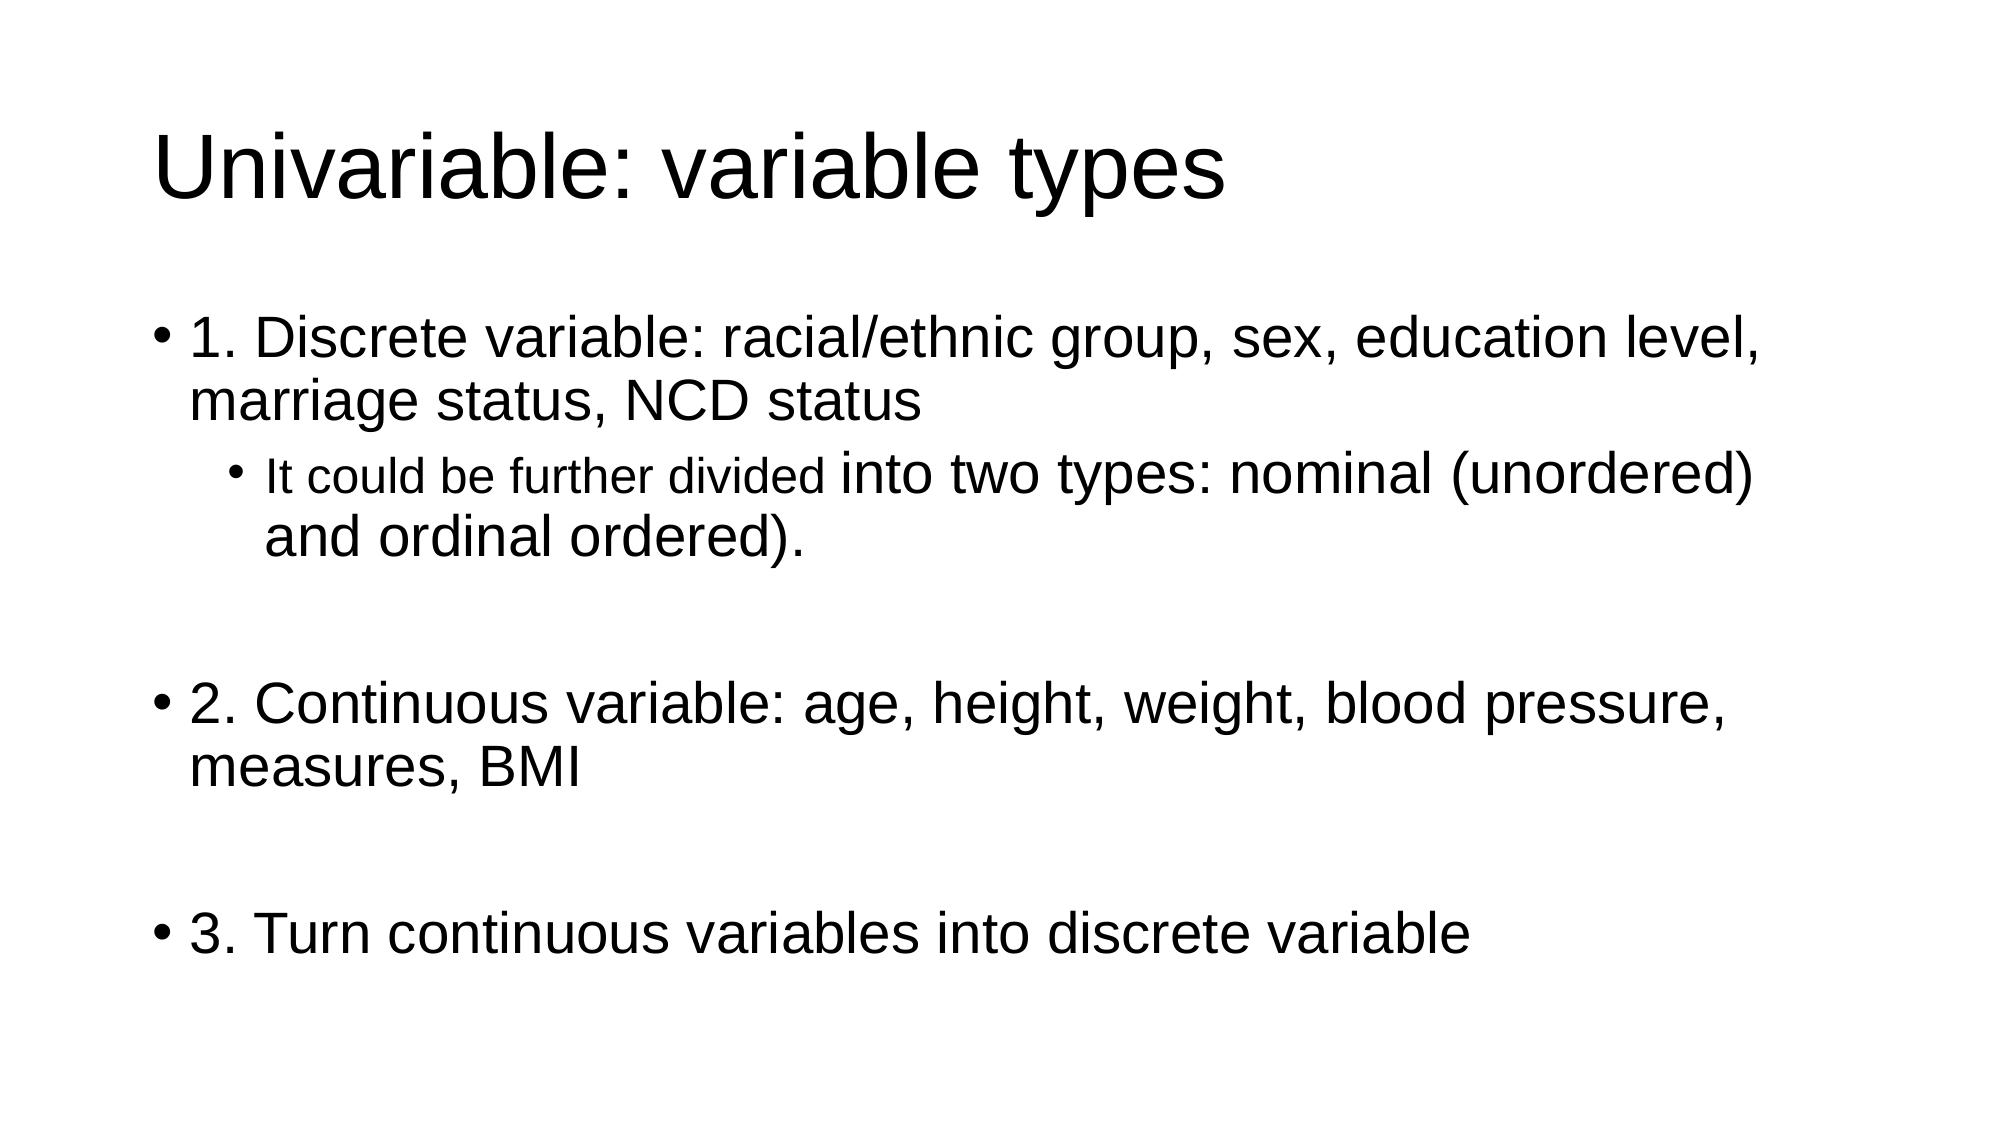

# Univariable: variable types
1. Discrete variable: racial/ethnic group, sex, education level, marriage status, NCD status
It could be further divided into two types: nominal (unordered) and ordinal ordered).

2. Continuous variable: age, height, weight, blood pressure, measures, BMI

3. Turn continuous variables into discrete variable